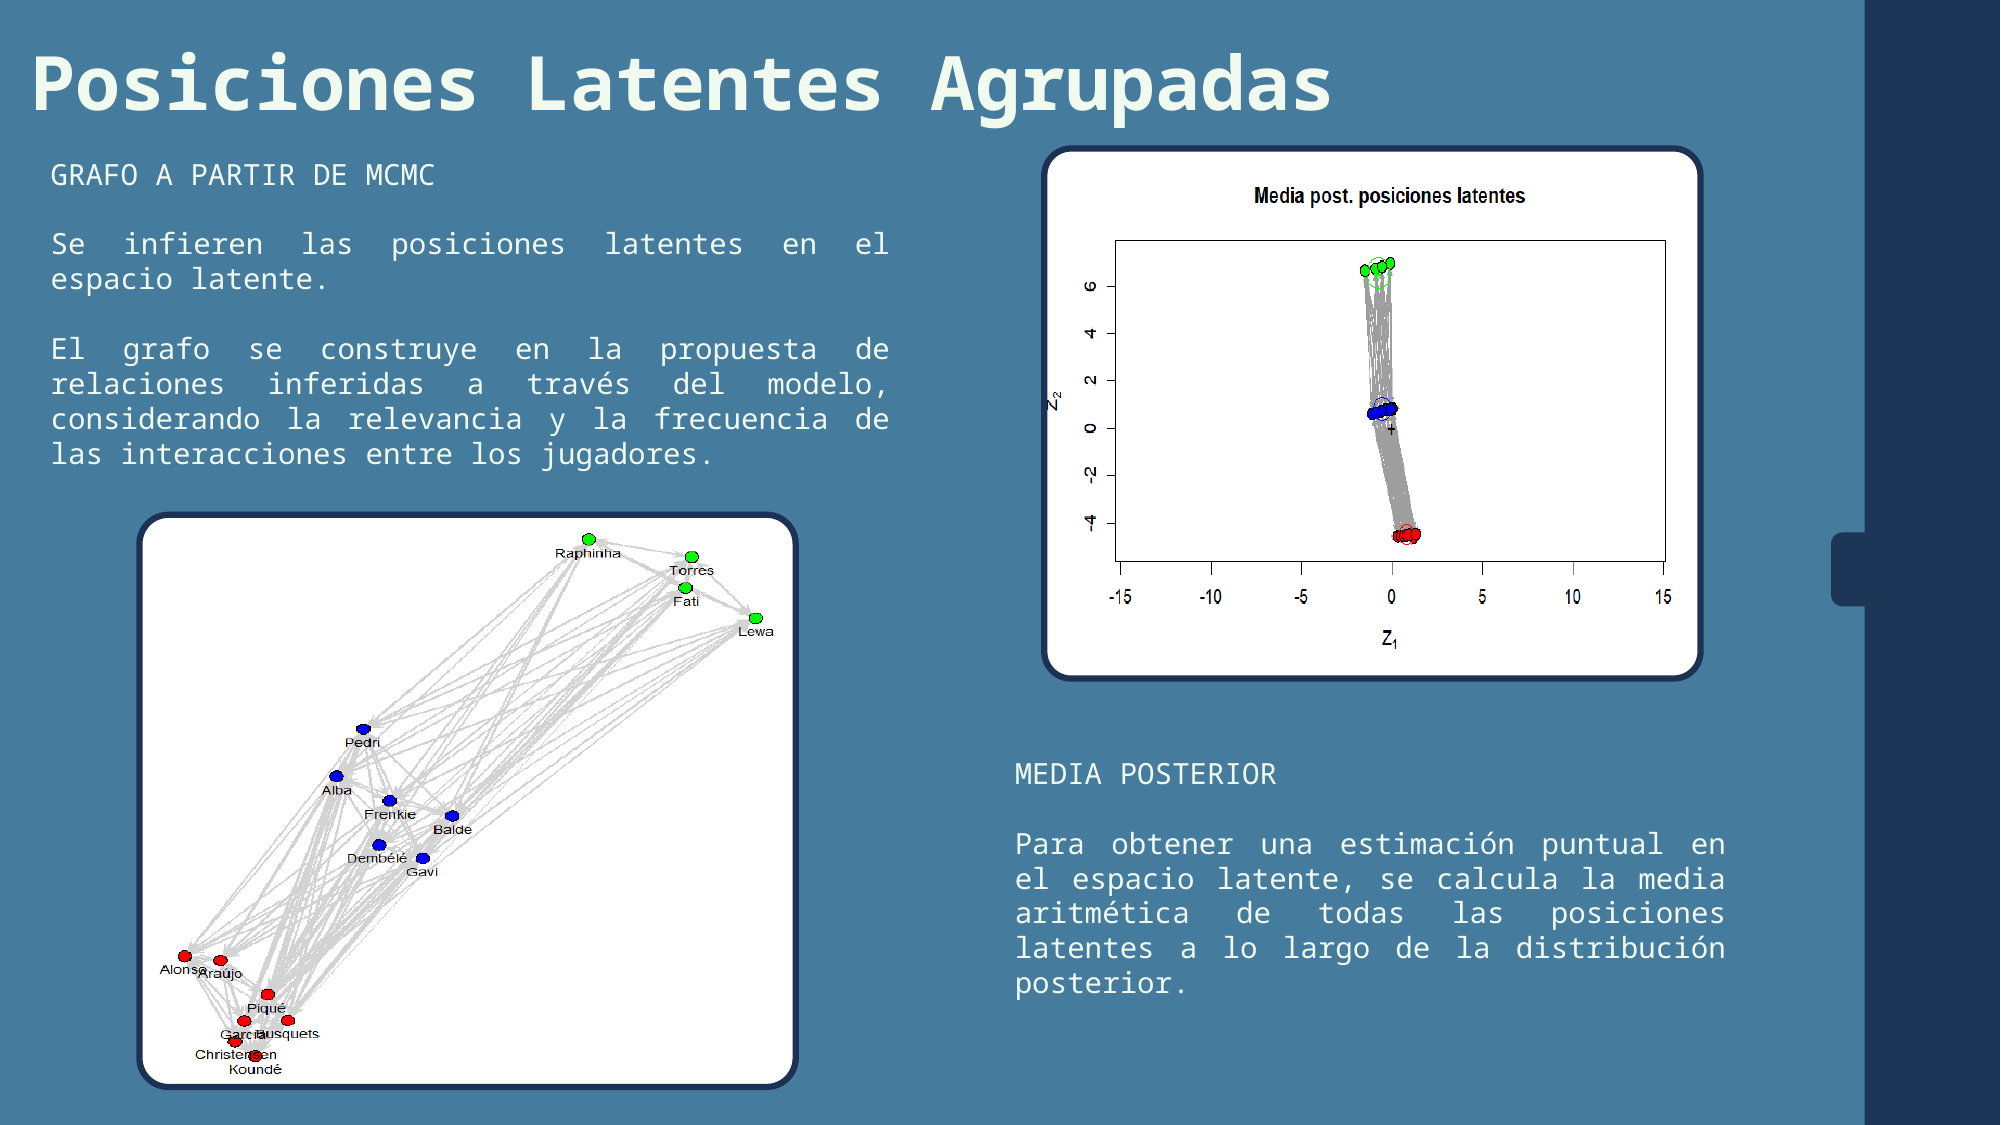

Posiciones Latentes Agrupadas
GRAFO A PARTIR DE MCMC

Se infieren las posiciones latentes en el espacio latente.

El grafo se construye en la propuesta de relaciones inferidas a través del modelo, considerando la relevancia y la frecuencia de las interacciones entre los jugadores.

MEDIA POSTERIOR

Para obtener una estimación puntual en el espacio latente, se calcula la media aritmética de todas las posiciones latentes a lo largo de la distribución posterior.